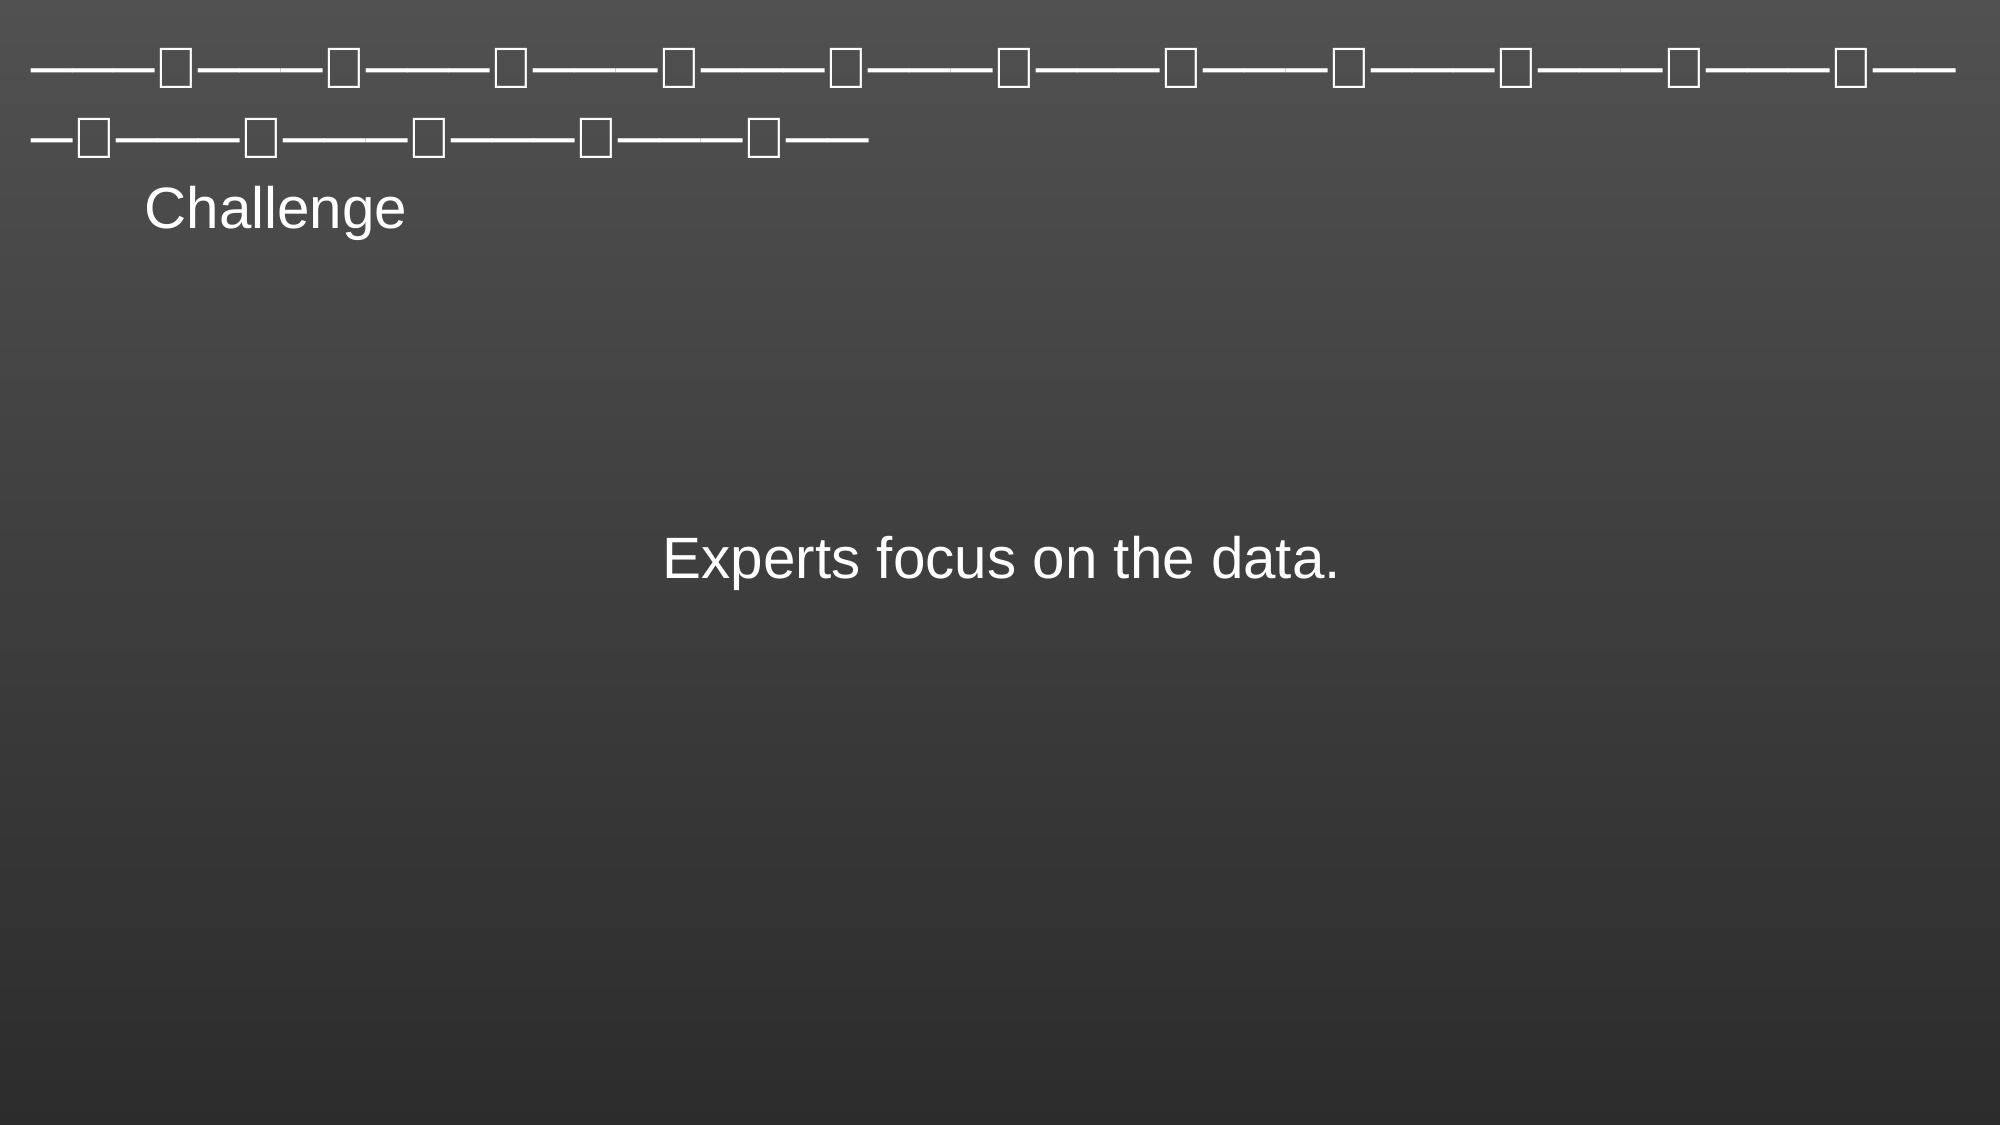

───􀓢───􀓥───􀓢───􀓢───􀓢───􀓢───􀓢───􀓢───􀓢───􀓢───􀓢───􀓢───􀓢───􀓢───􀓢───􀓢──
       Challenge

Experts focus on the data.